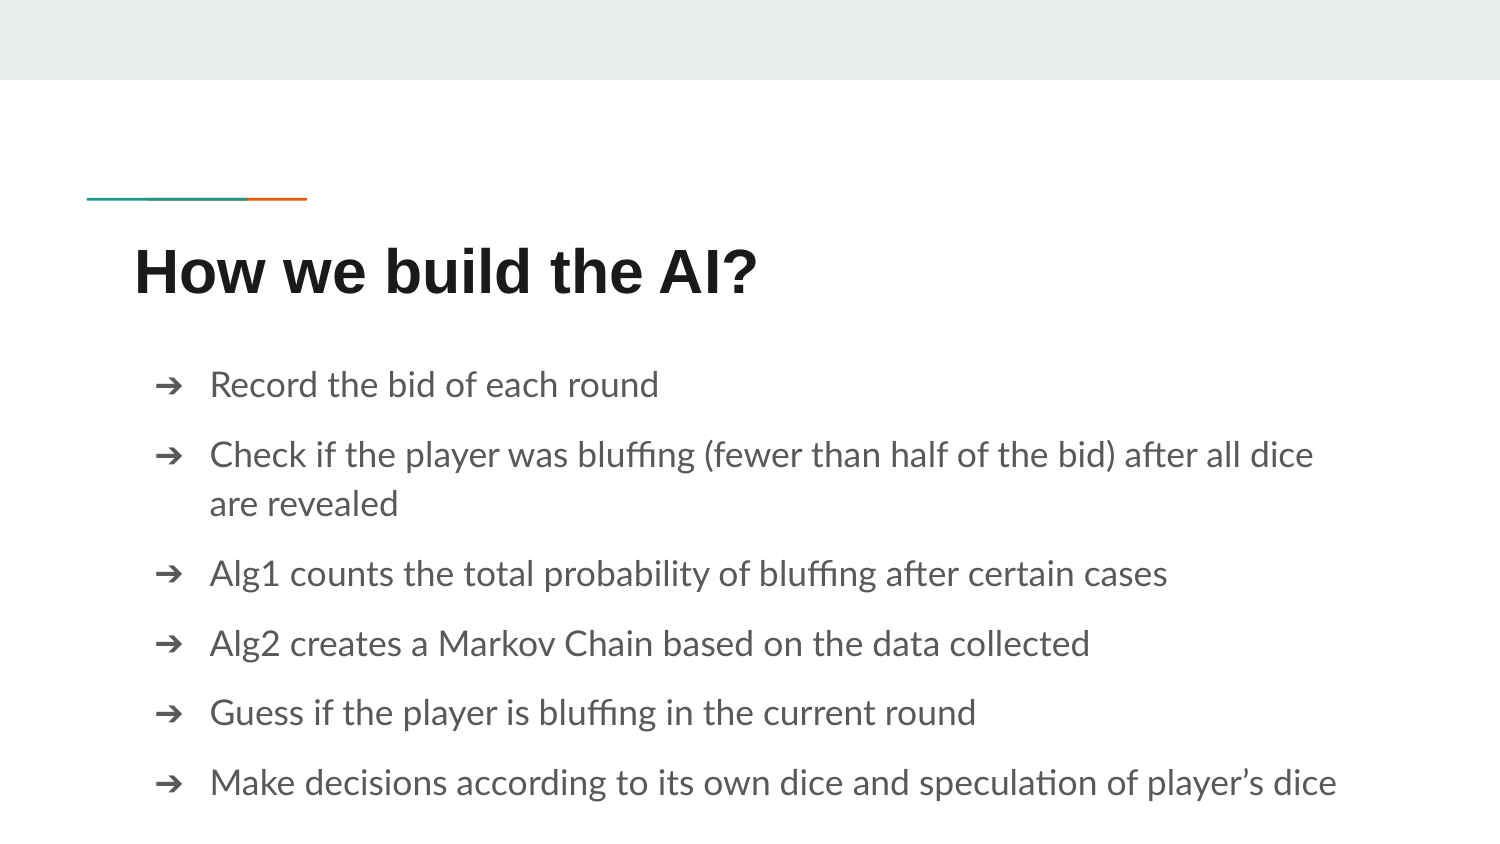

# How we build the AI?
Record the bid of each round
Check if the player was bluffing (fewer than half of the bid) after all dice are revealed
Alg1 counts the total probability of bluffing after certain cases
Alg2 creates a Markov Chain based on the data collected
Guess if the player is bluffing in the current round
Make decisions according to its own dice and speculation of player’s dice